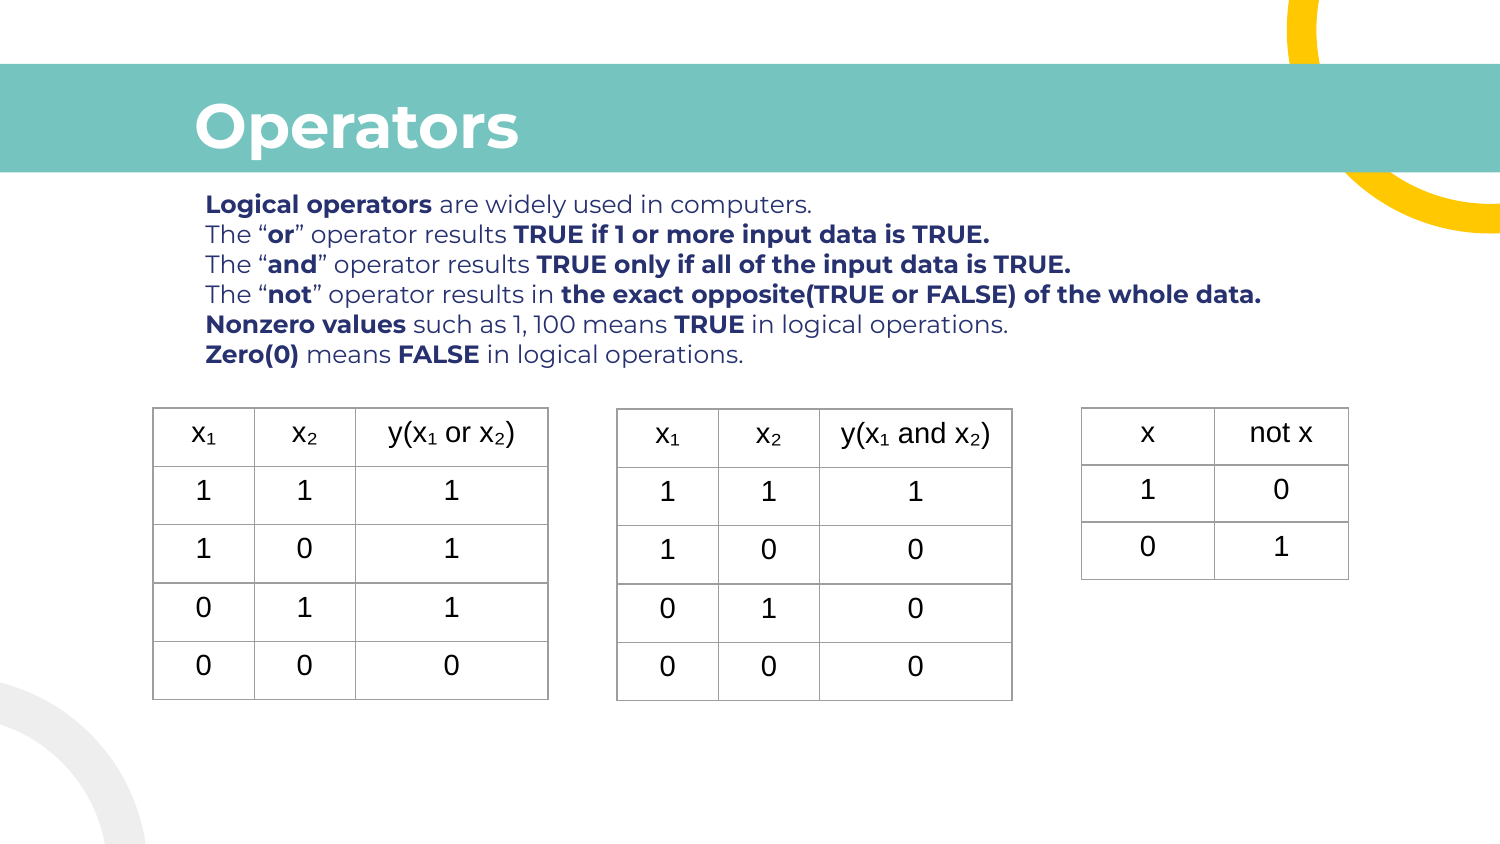

# Operators
Logical operators are widely used in computers.
The “or” operator results TRUE if 1 or more input data is TRUE.
The “and” operator results TRUE only if all of the input data is TRUE.
The “not” operator results in the exact opposite(TRUE or FALSE) of the whole data.
Nonzero values such as 1, 100 means TRUE in logical operations.
Zero(0) means FALSE in logical operations.
| x₁ | x₂ | y(x₁ or x₂) |
| --- | --- | --- |
| 1 | 1 | 1 |
| 1 | 0 | 1 |
| 0 | 1 | 1 |
| 0 | 0 | 0 |
| x | not x |
| --- | --- |
| 1 | 0 |
| 0 | 1 |
| x₁ | x₂ | y(x₁ and x₂) |
| --- | --- | --- |
| 1 | 1 | 1 |
| 1 | 0 | 0 |
| 0 | 1 | 0 |
| 0 | 0 | 0 |